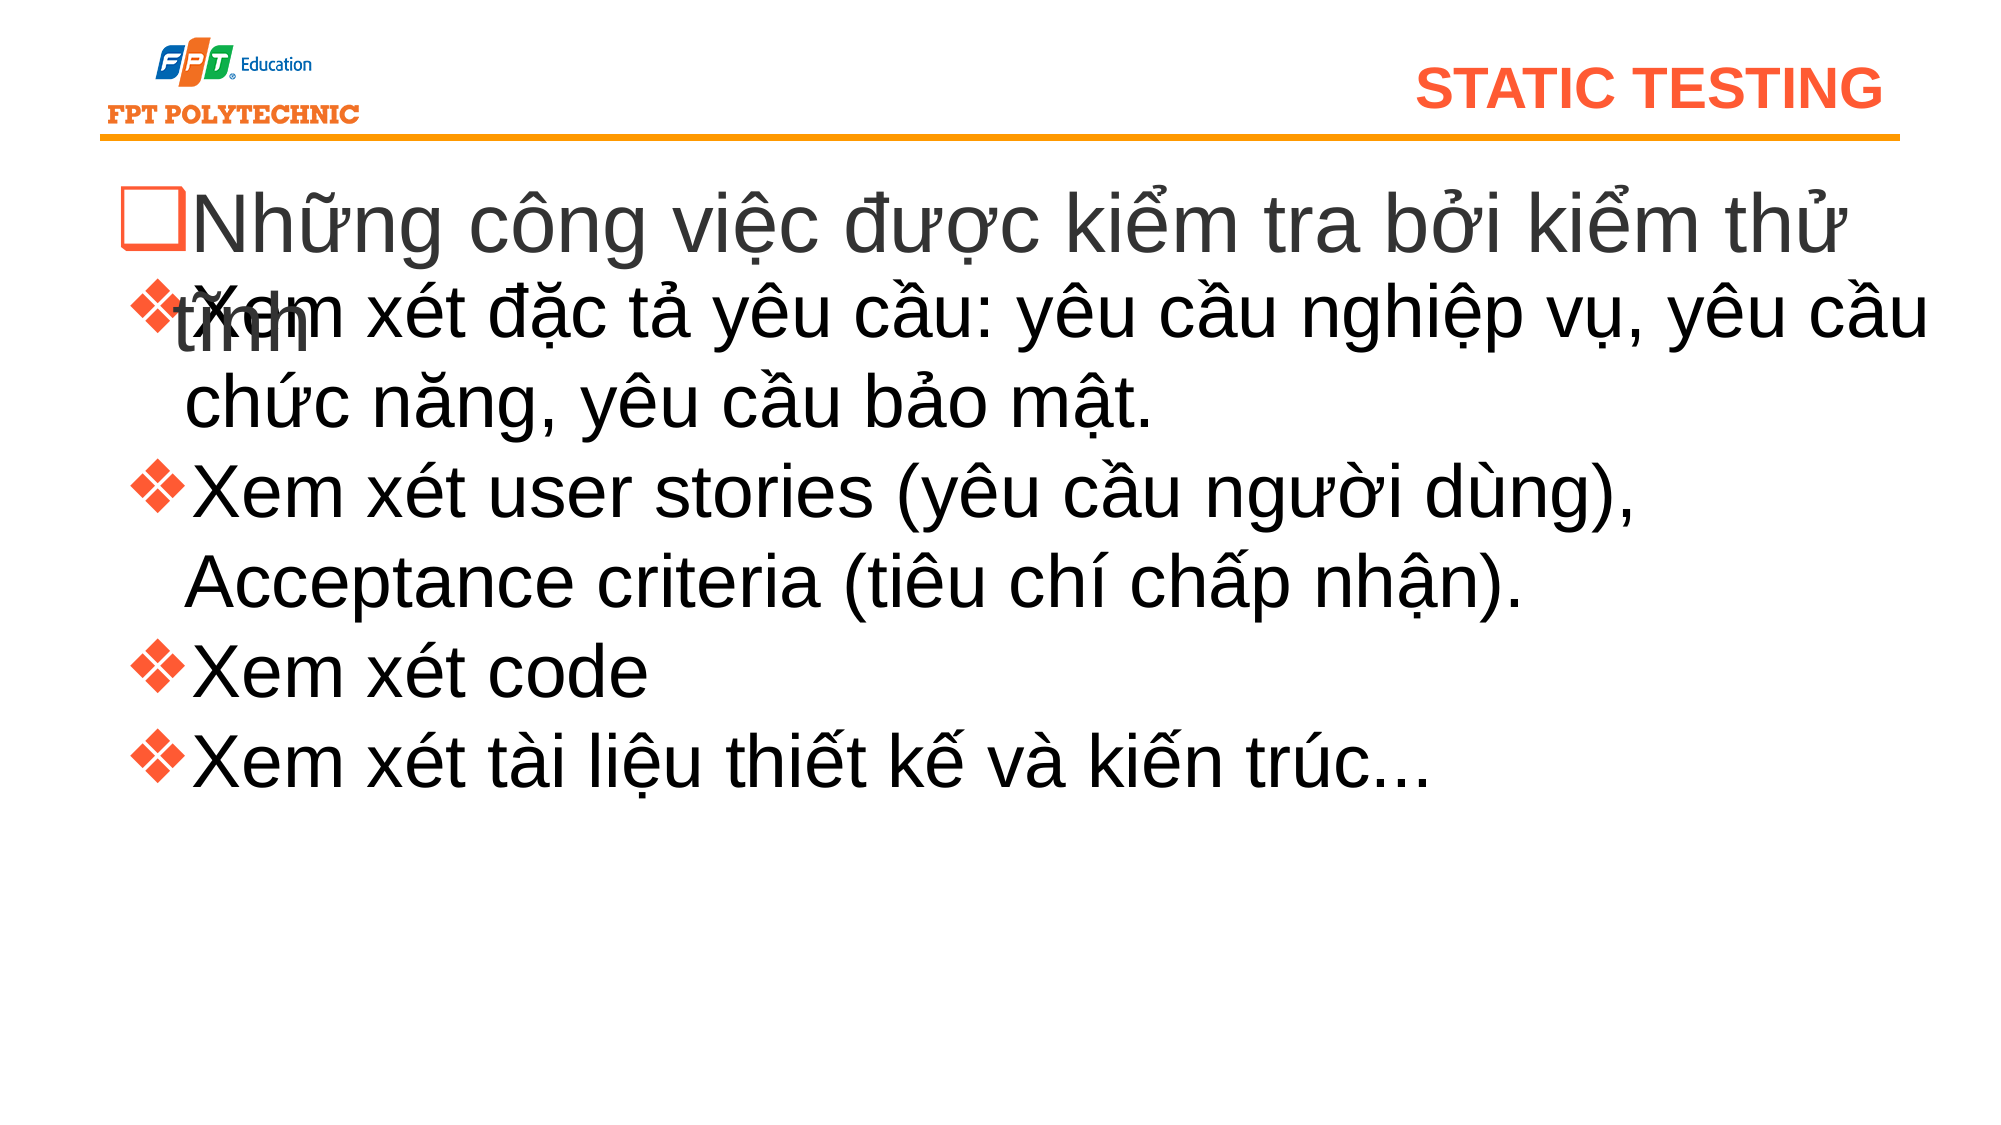

# static testing
Những công việc được kiểm tra bởi kiểm thử tĩnh
Xem xét đặc tả yêu cầu: yêu cầu nghiệp vụ, yêu cầu chức năng, yêu cầu bảo mật.
Xem xét user stories (yêu cầu người dùng), Acceptance criteria (tiêu chí chấp nhận).
Xem xét code
Xem xét tài liệu thiết kế và kiến trúc...